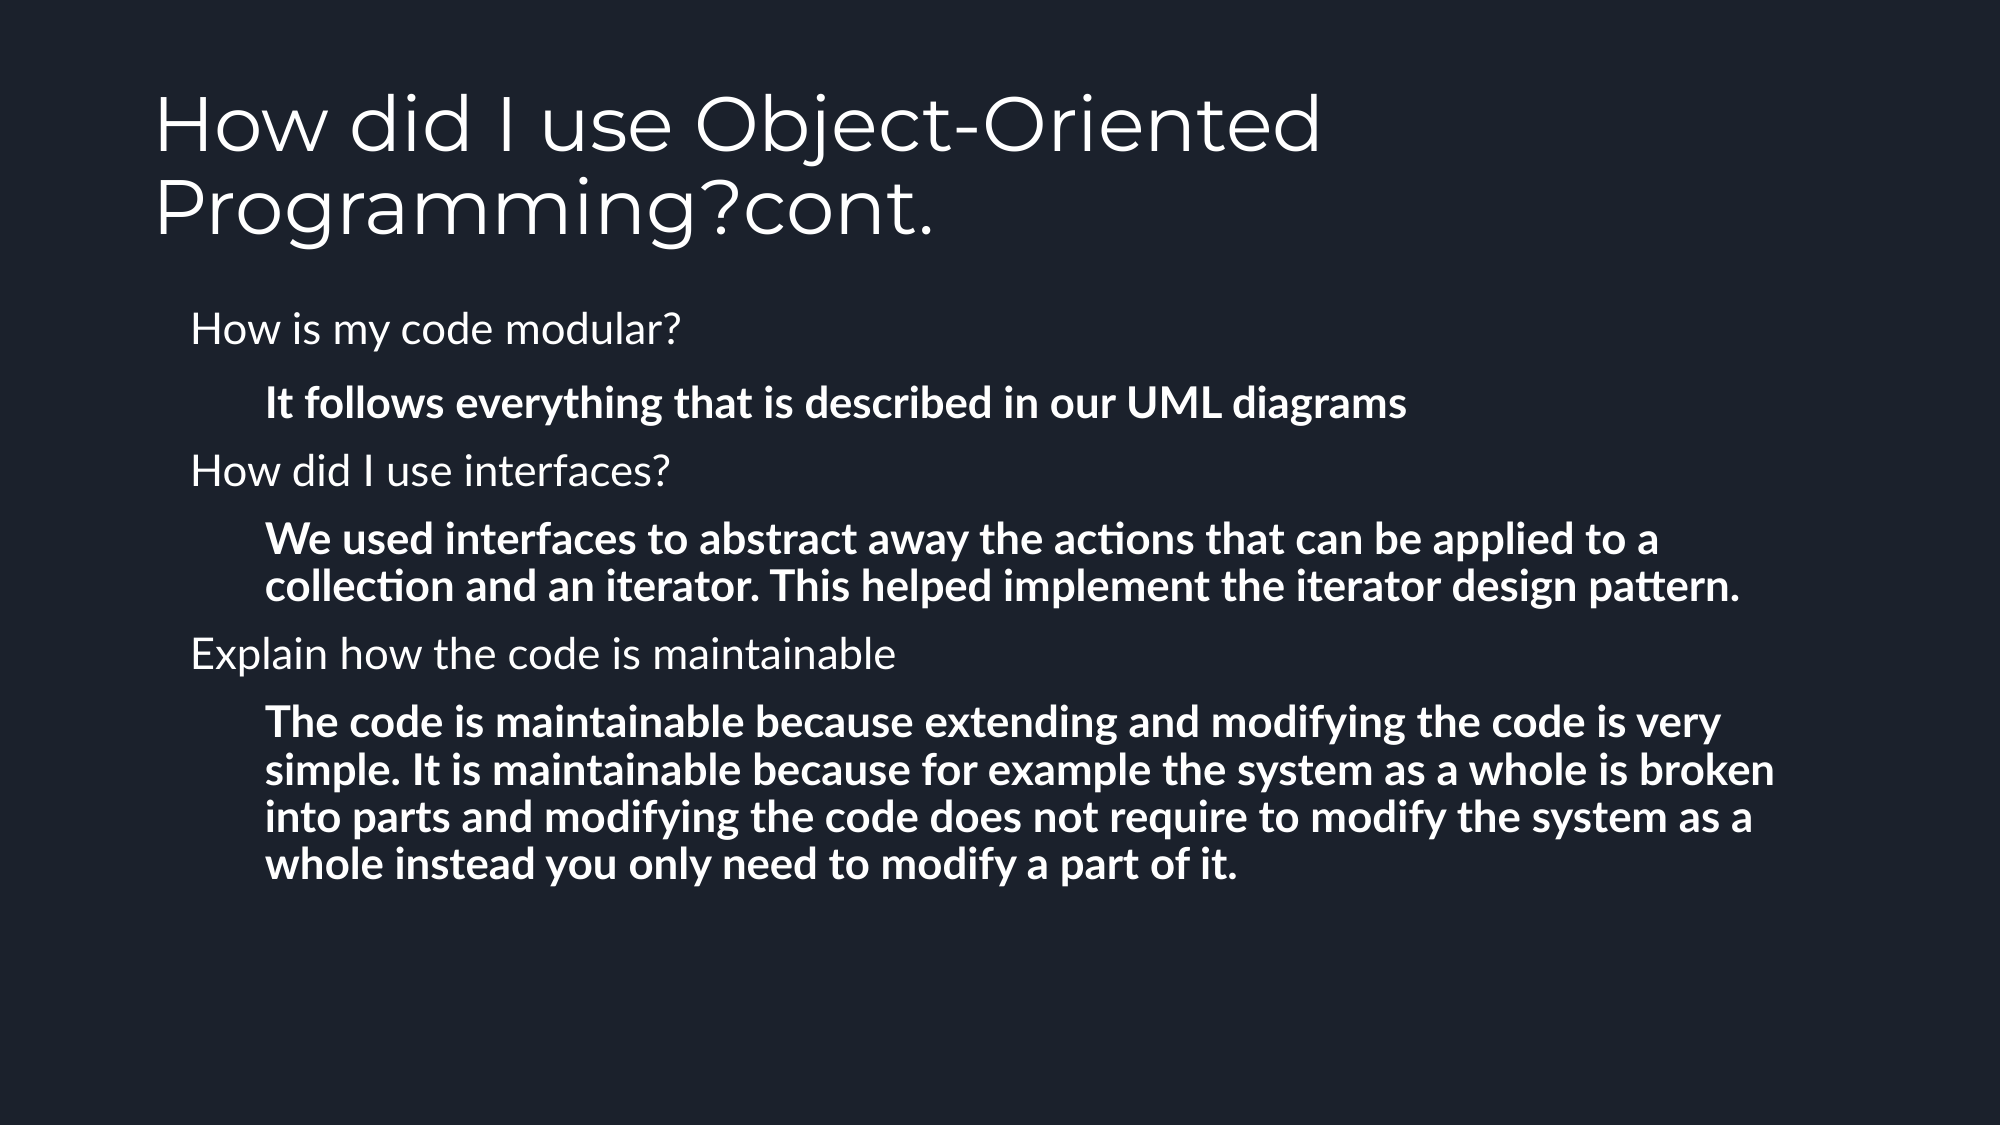

# How did I use Object-Oriented Programming?cont.
How is my code modular?
It follows everything that is described in our UML diagrams
How did I use interfaces?
We used interfaces to abstract away the actions that can be applied to a collection and an iterator. This helped implement the iterator design pattern.
Explain how the code is maintainable
The code is maintainable because extending and modifying the code is very simple. It is maintainable because for example the system as a whole is broken into parts and modifying the code does not require to modify the system as a whole instead you only need to modify a part of it.